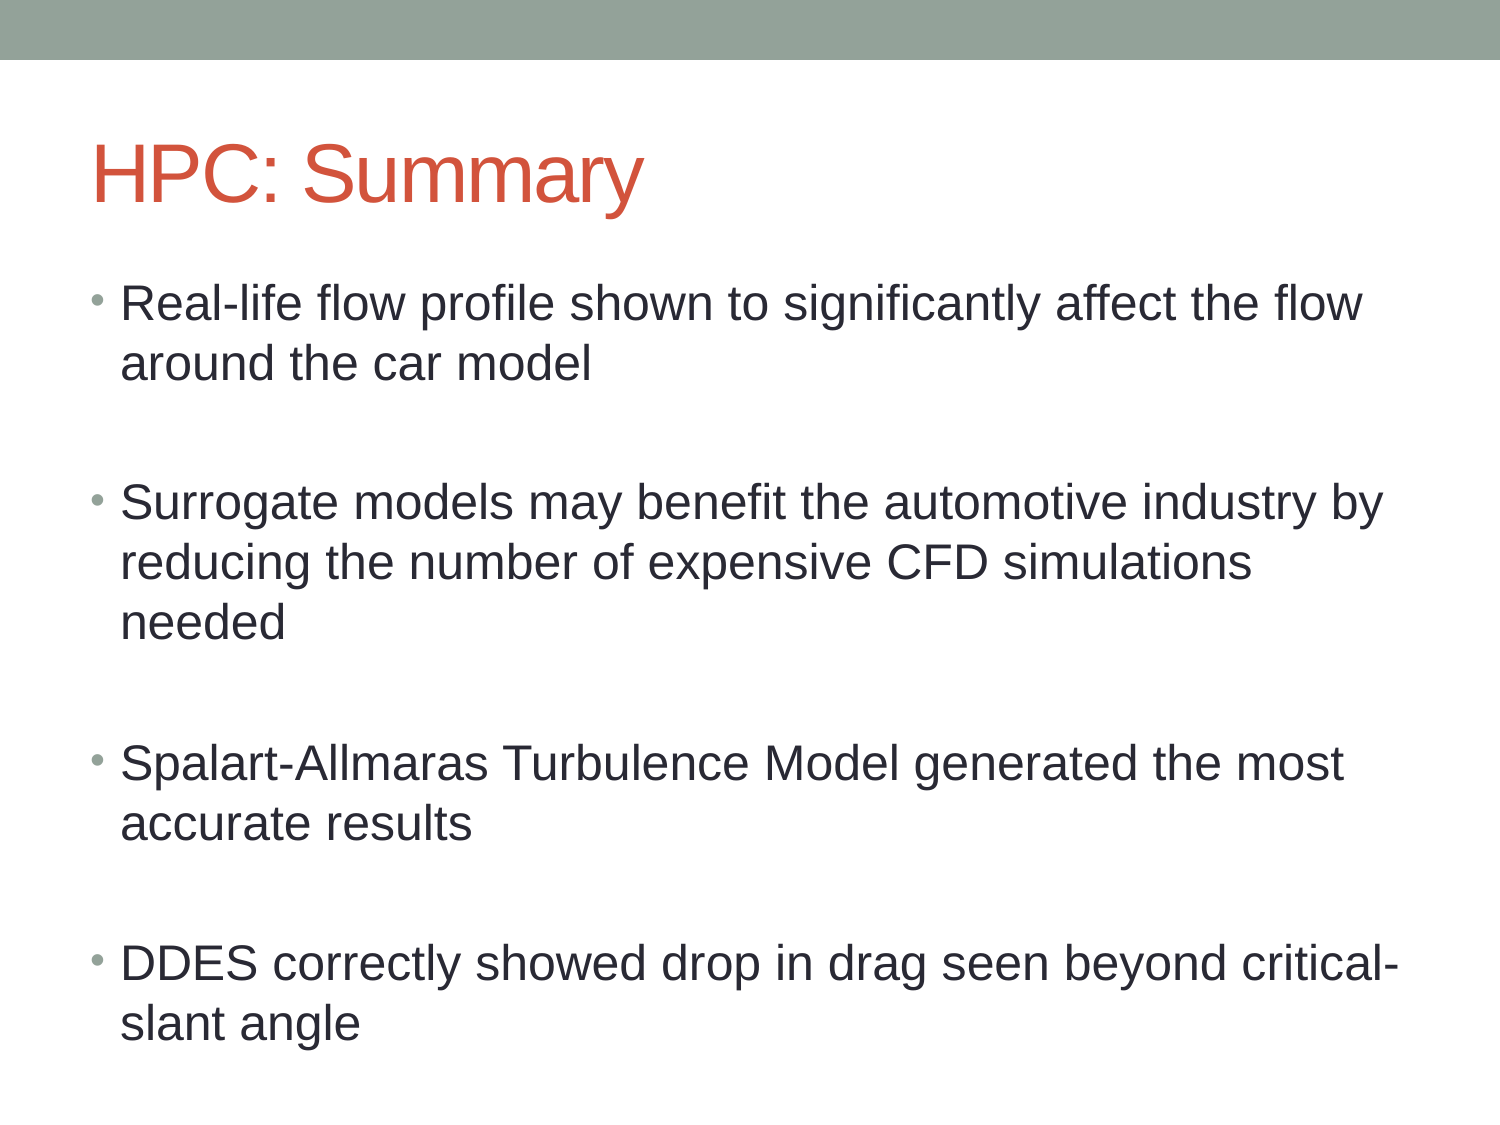

# HPC: Summary
Real-life flow profile shown to significantly affect the flow around the car model

Surrogate models may benefit the automotive industry by reducing the number of expensive CFD simulations needed

Spalart-Allmaras Turbulence Model generated the most accurate results

DDES correctly showed drop in drag seen beyond critical-slant angle